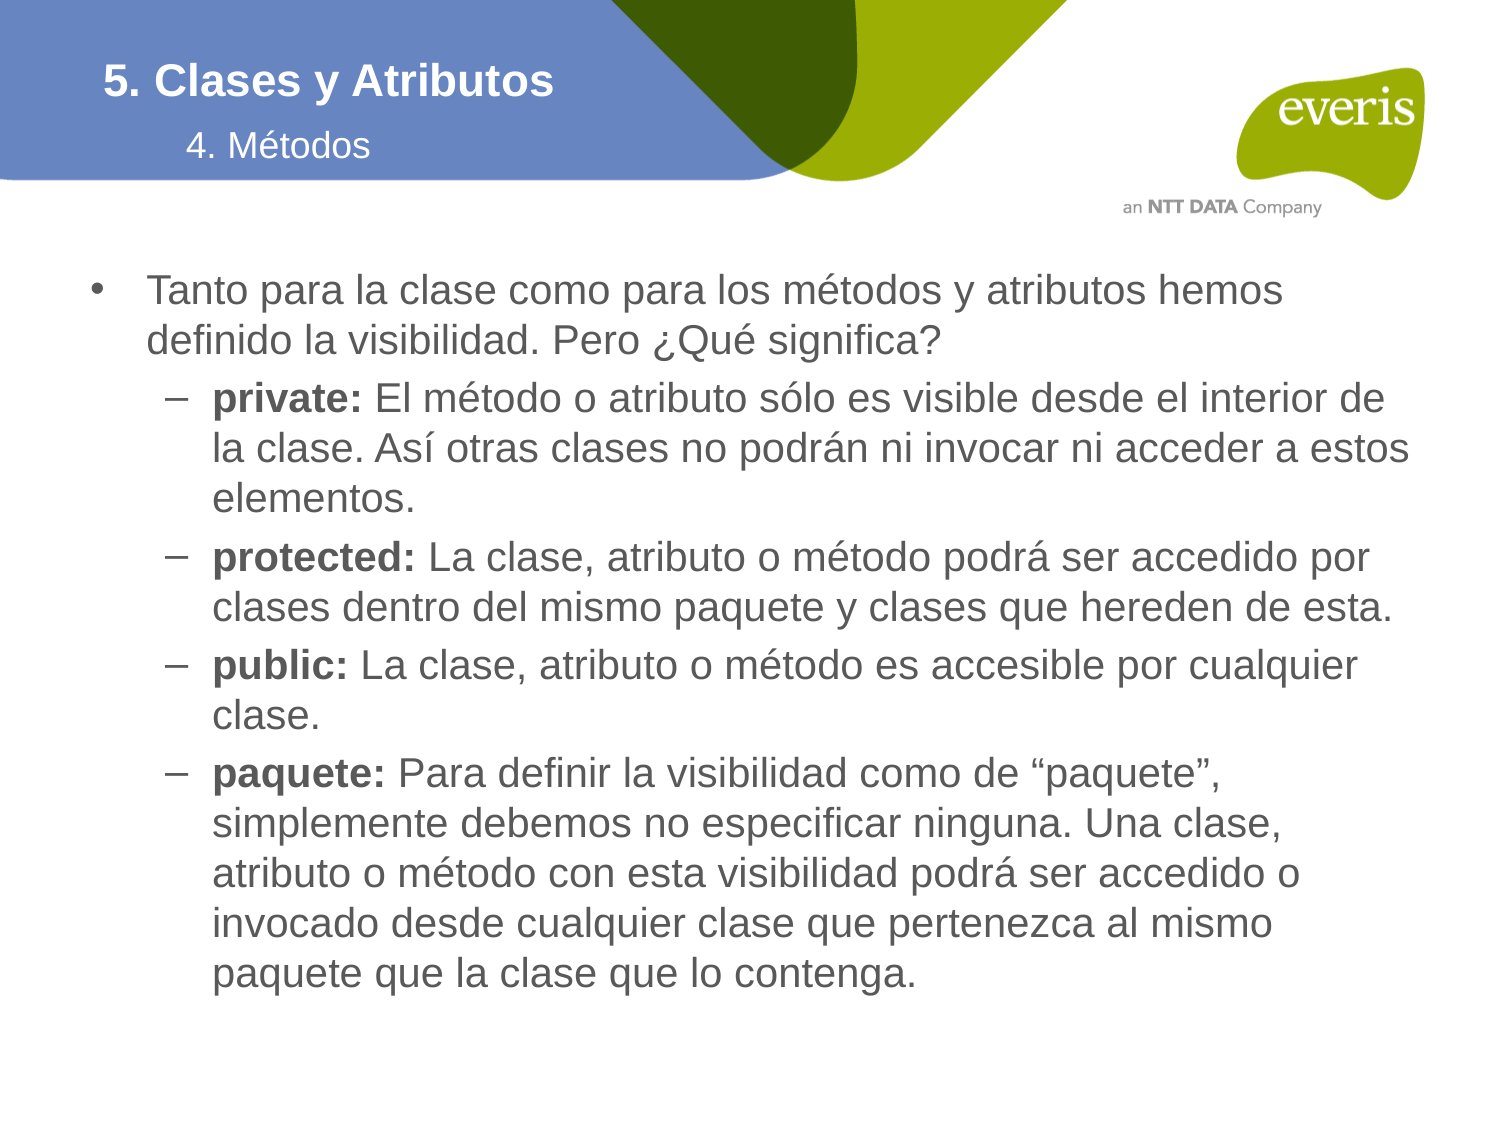

5. Clases y Atributos

4. Métodos
Tanto para la clase como para los métodos y atributos hemos definido la visibilidad. Pero ¿Qué significa?
private: El método o atributo sólo es visible desde el interior de la clase. Así otras clases no podrán ni invocar ni acceder a estos elementos.
protected: La clase, atributo o método podrá ser accedido por clases dentro del mismo paquete y clases que hereden de esta.
public: La clase, atributo o método es accesible por cualquier clase.
paquete: Para definir la visibilidad como de “paquete”, simplemente debemos no especificar ninguna. Una clase, atributo o método con esta visibilidad podrá ser accedido o invocado desde cualquier clase que pertenezca al mismo paquete que la clase que lo contenga.